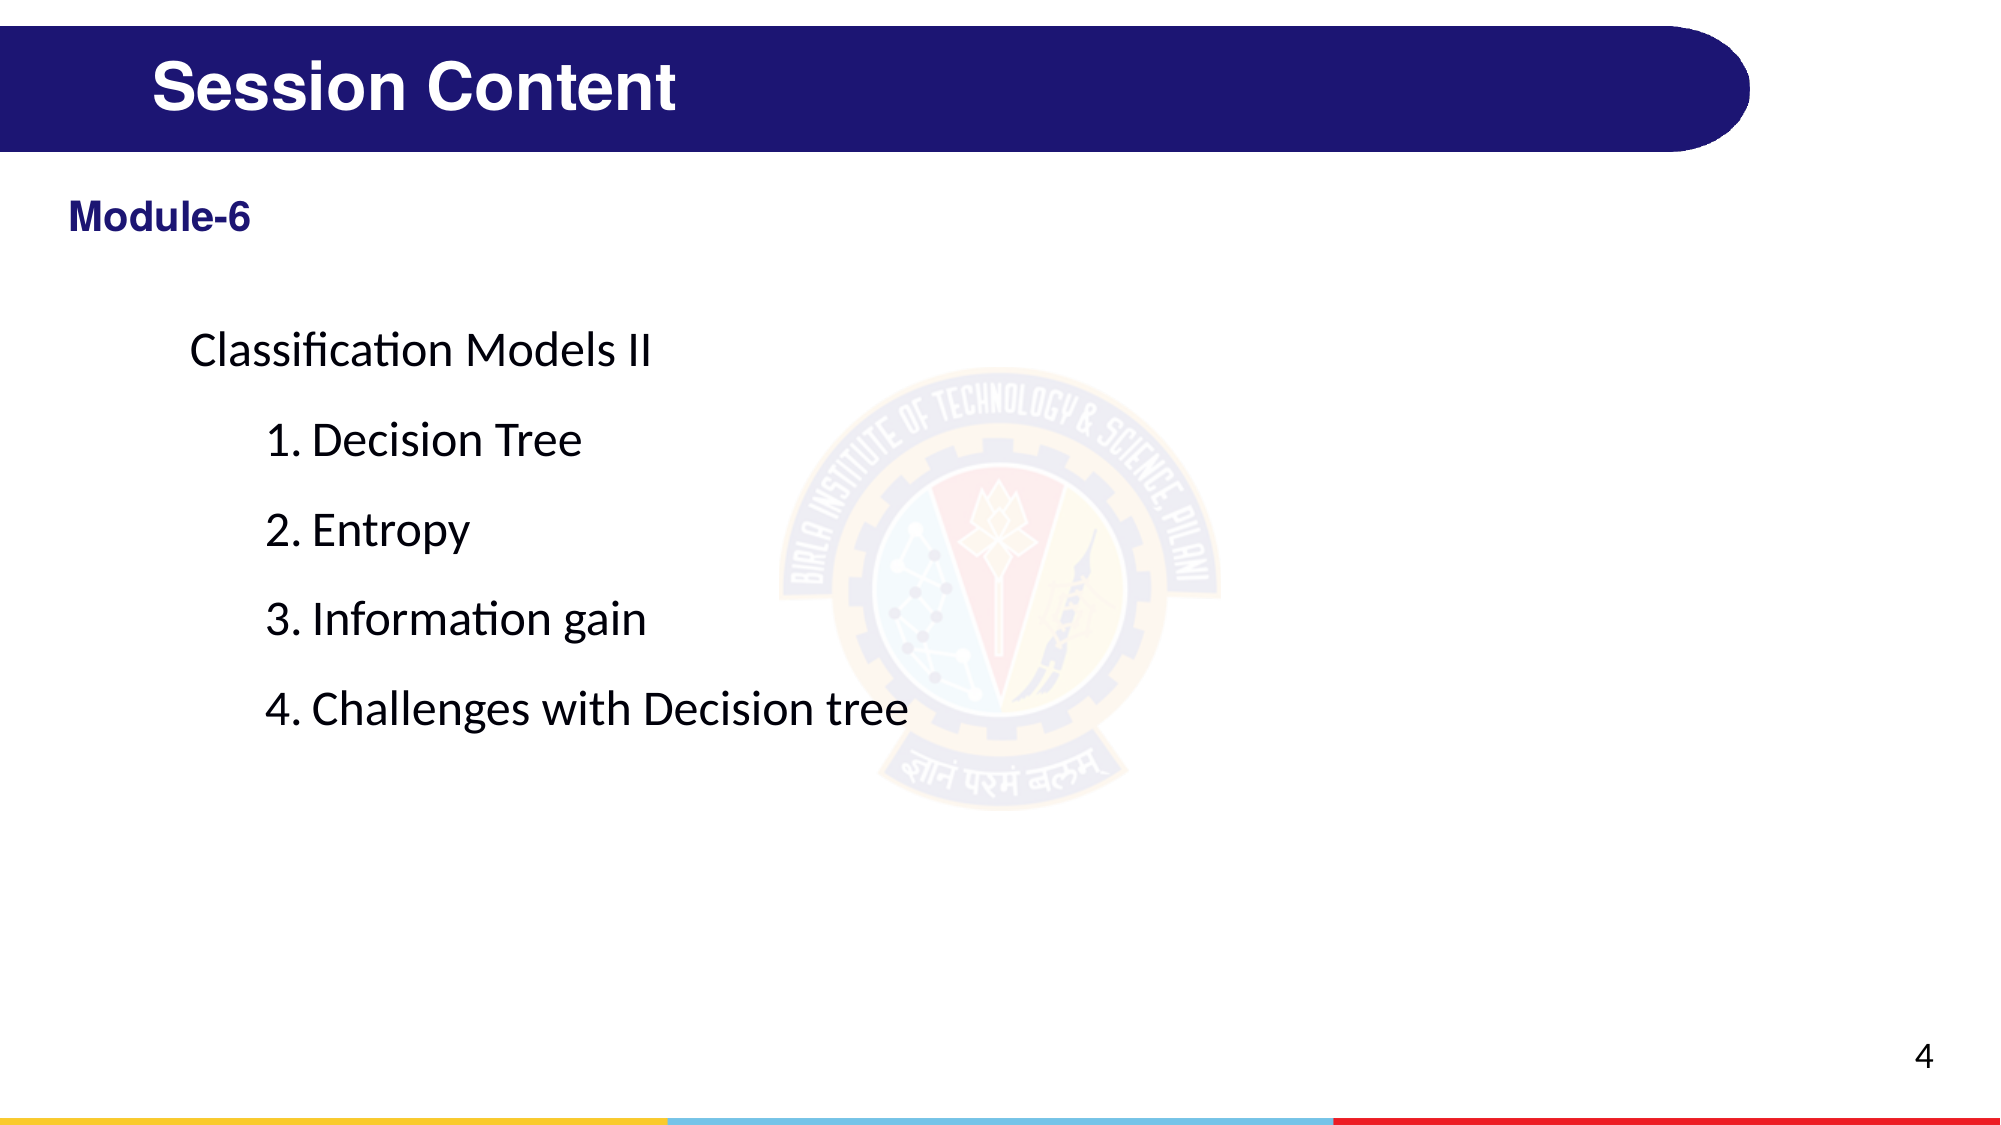

# Session Content
Module-6

Classification Models II
Decision Tree
Entropy
Information gain
Challenges with Decision tree
4